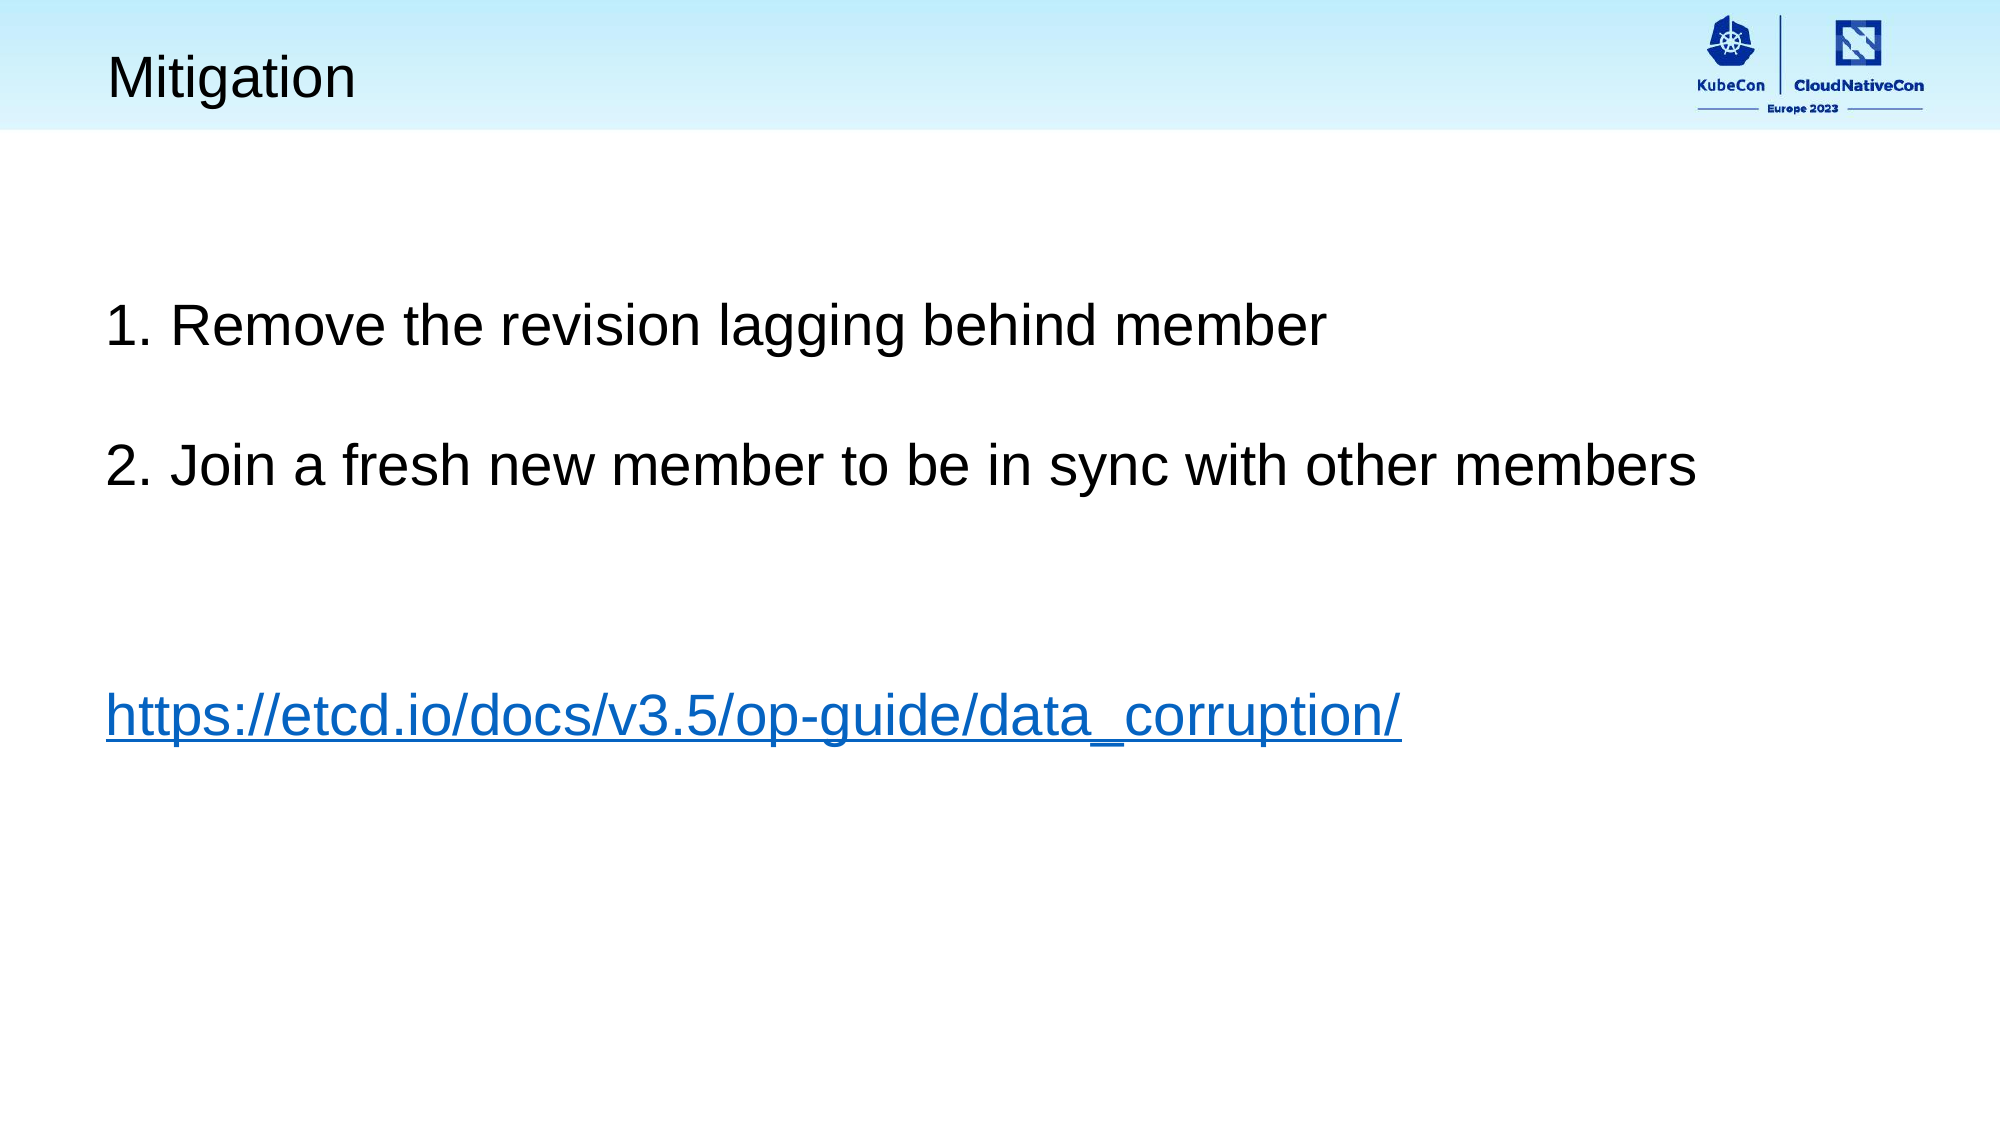

Mitigation
1. Remove the revision lagging behind member

2. Join a fresh new member to be in sync with other members

https://etcd.io/docs/v3.5/op-guide/data_corruption/